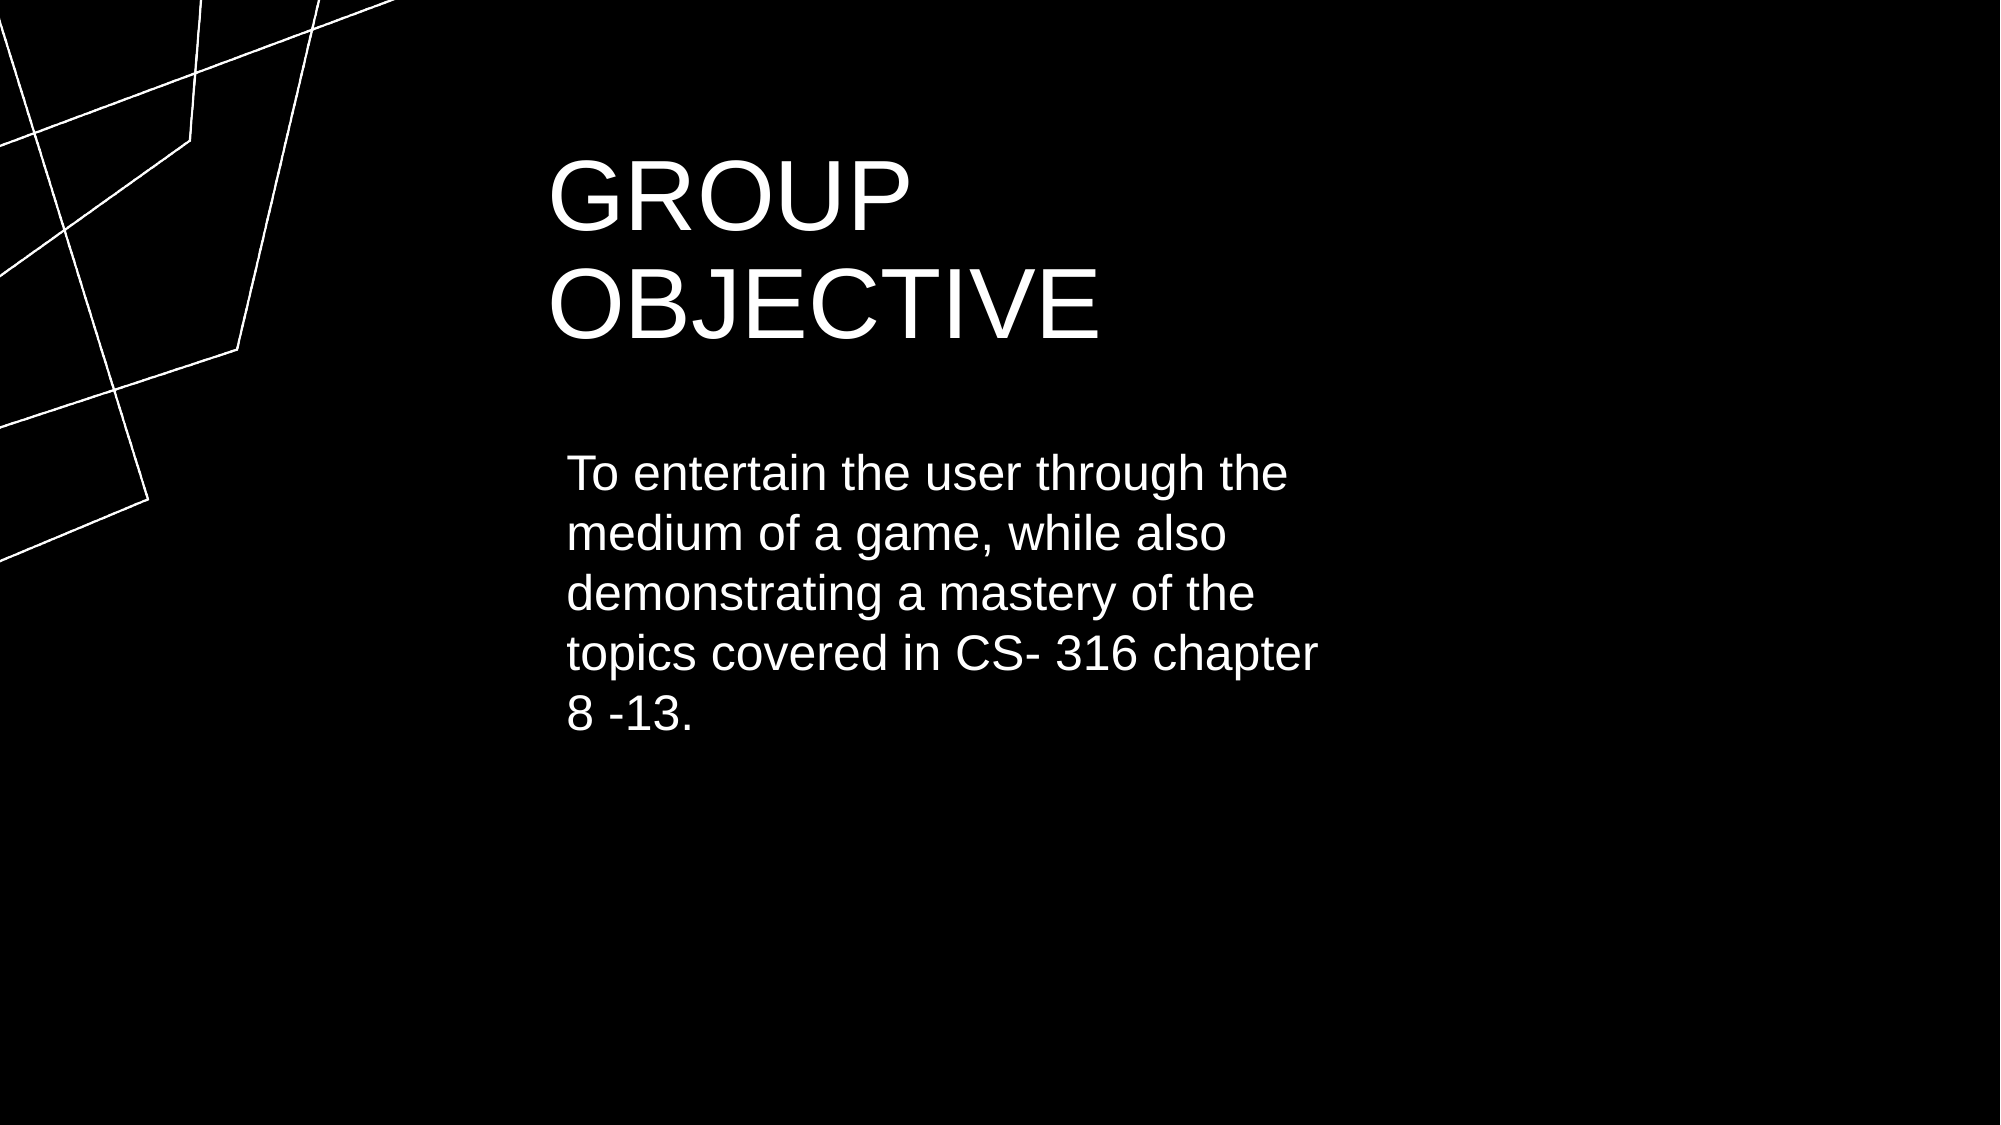

# Group Objective
To entertain the user through the medium of a game, while also demonstrating a mastery of the topics covered in CS- 316 chapter  8 -13.